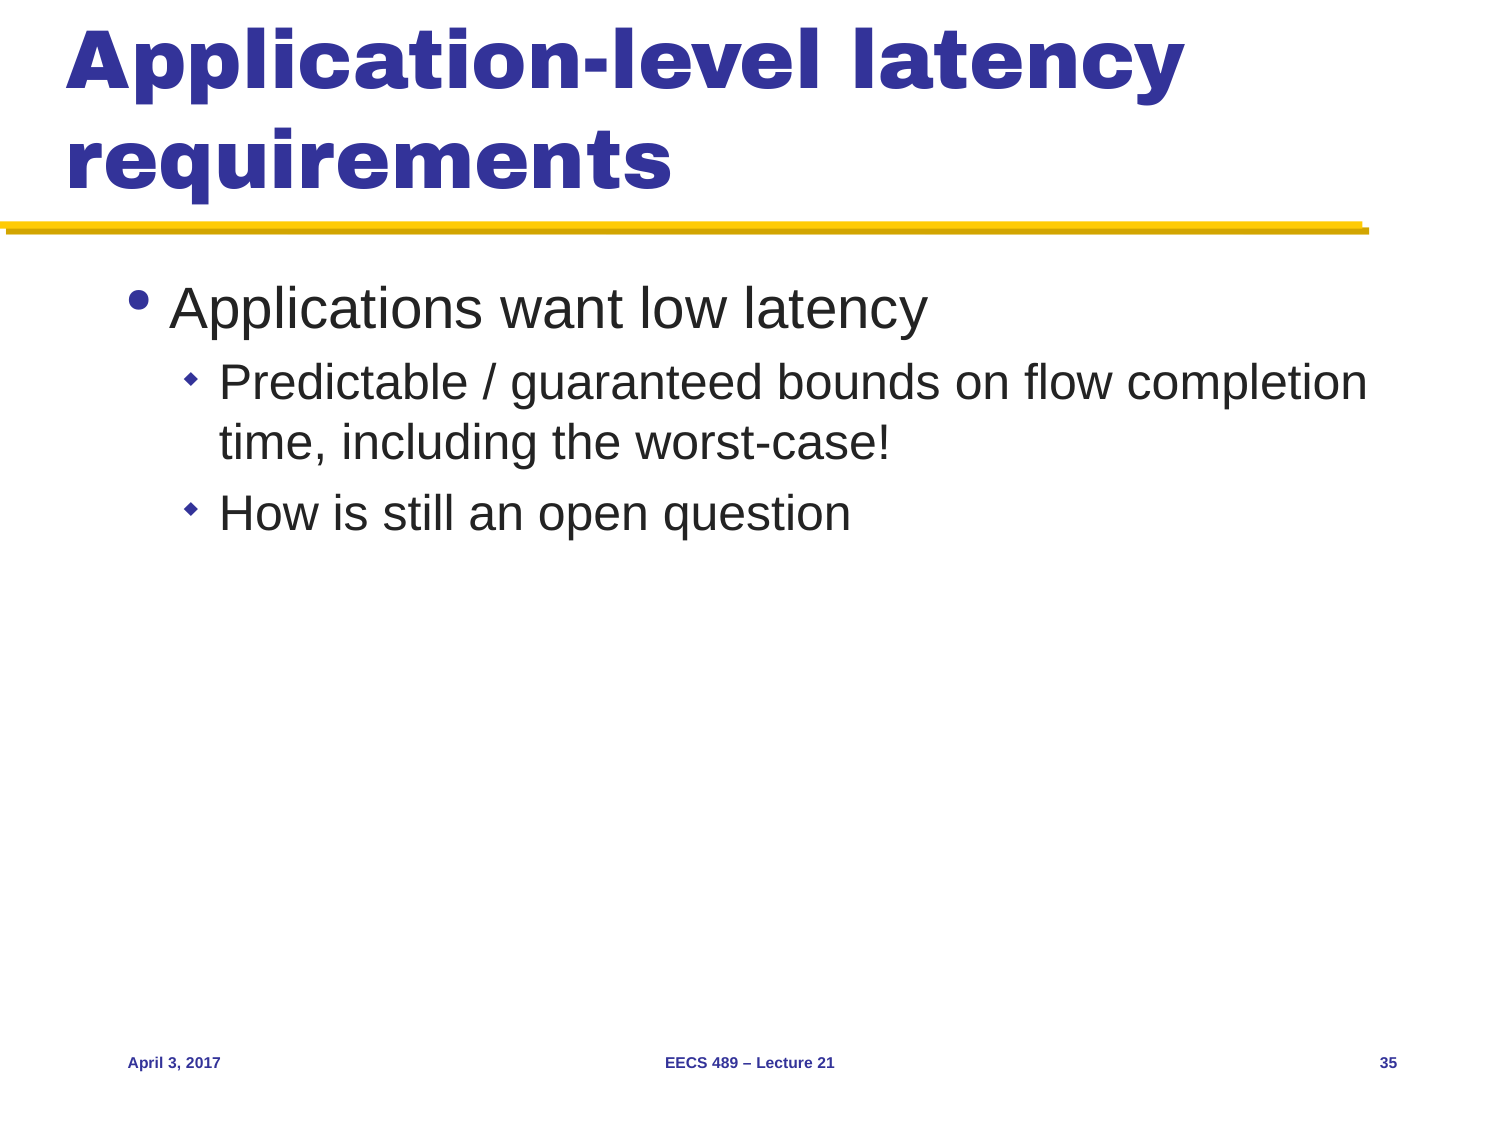

# Application-level latency requirements
Applications want low latency
Predictable / guaranteed bounds on flow completion time, including the worst-case!
How is still an open question

April 3, 2017
EECS 489 – Lecture 21
35